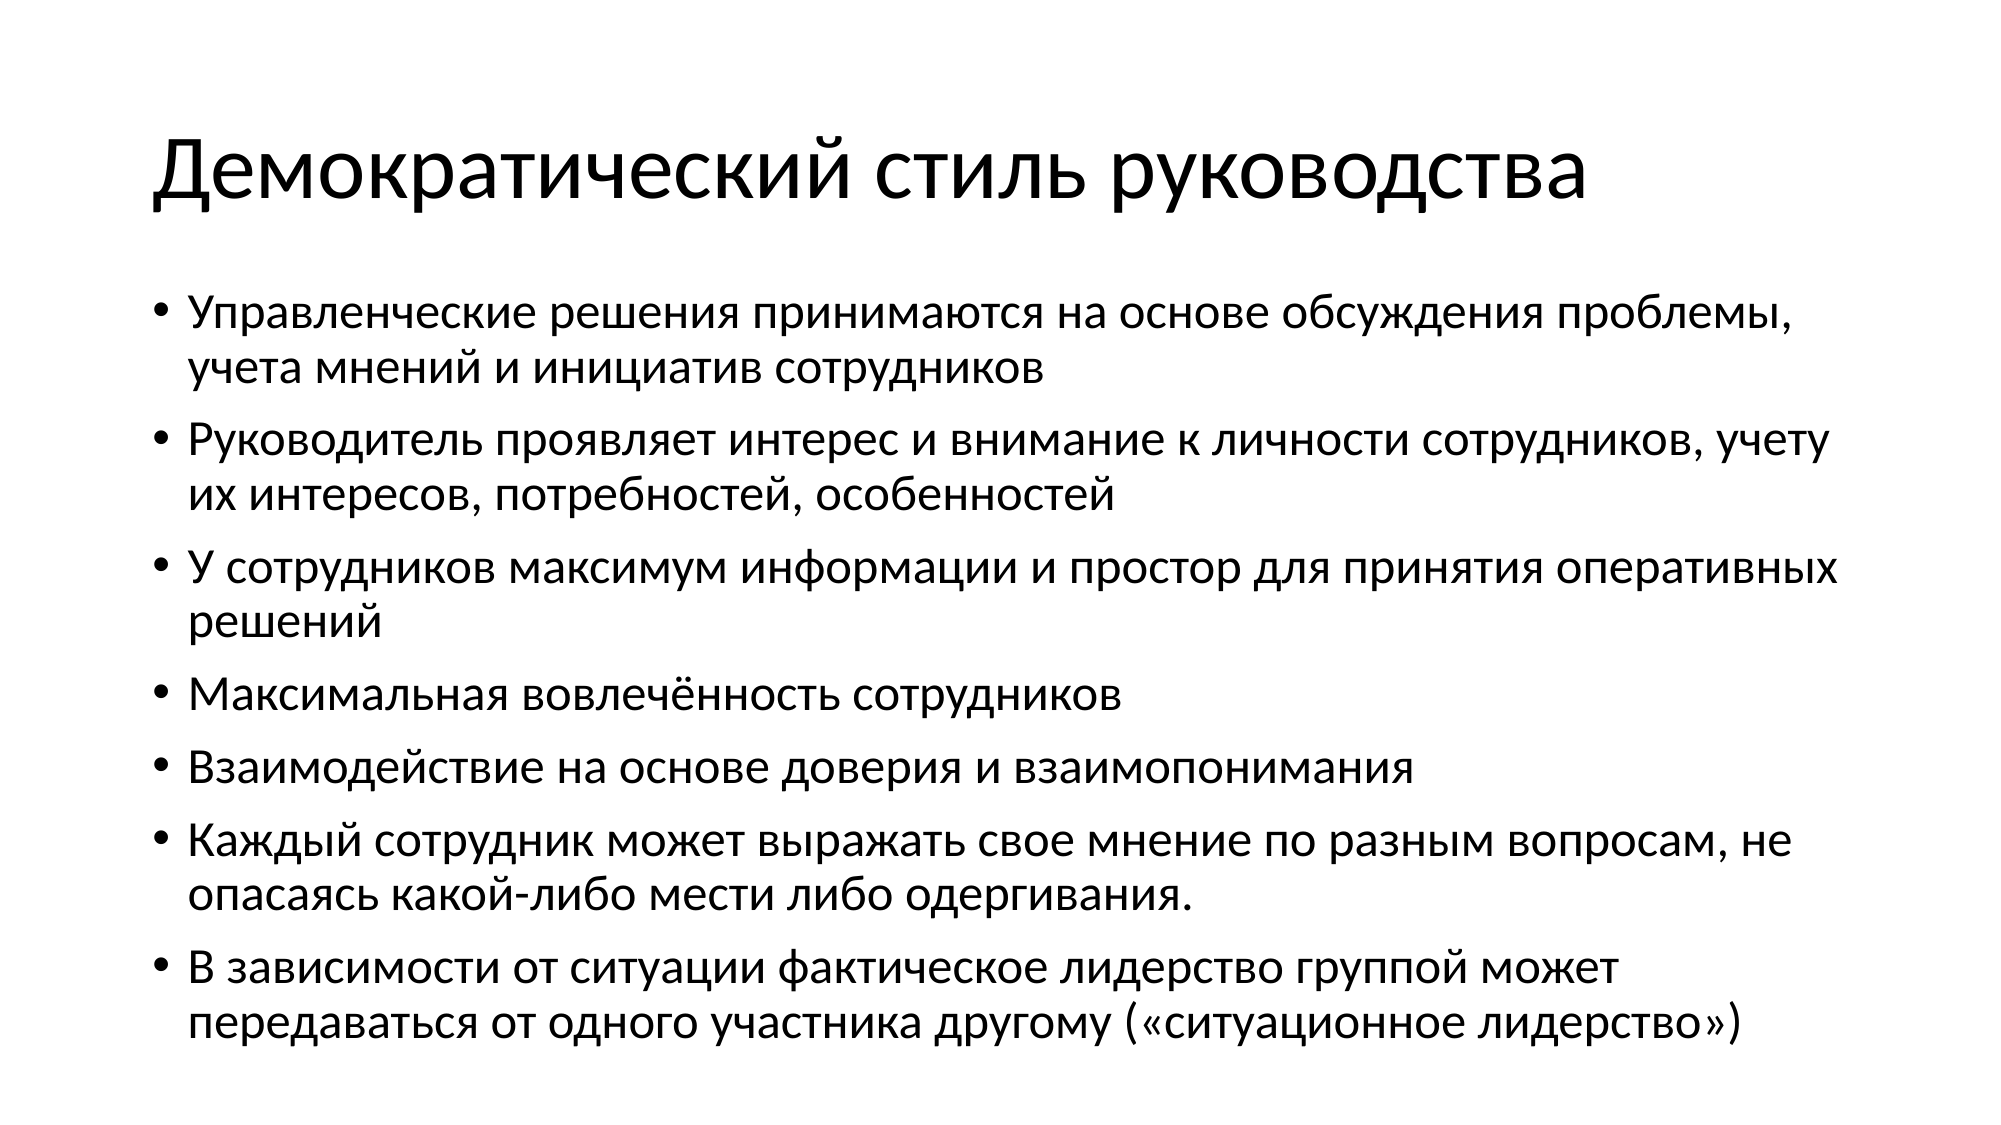

# Демократический стиль руководства
Управленческие решения принимаются на основе обсуждения проблемы, учета мнений и инициатив сотрудников
Руководитель проявляет интерес и внимание к личности сотрудников, учету их интересов, потребностей, особенностей
У сотрудников максимум информации и простор для принятия оперативных решений
Максимальная вовлечённость сотрудников
Взаимодействие на основе доверия и взаимопонимания
Каждый сотрудник может выражать свое мнение по разным вопросам, не опасаясь какой-либо мести либо одергивания.
В зависимости от ситуации фактическое лидерство группой может передаваться от одного участника другому («ситуационное лидерство»)